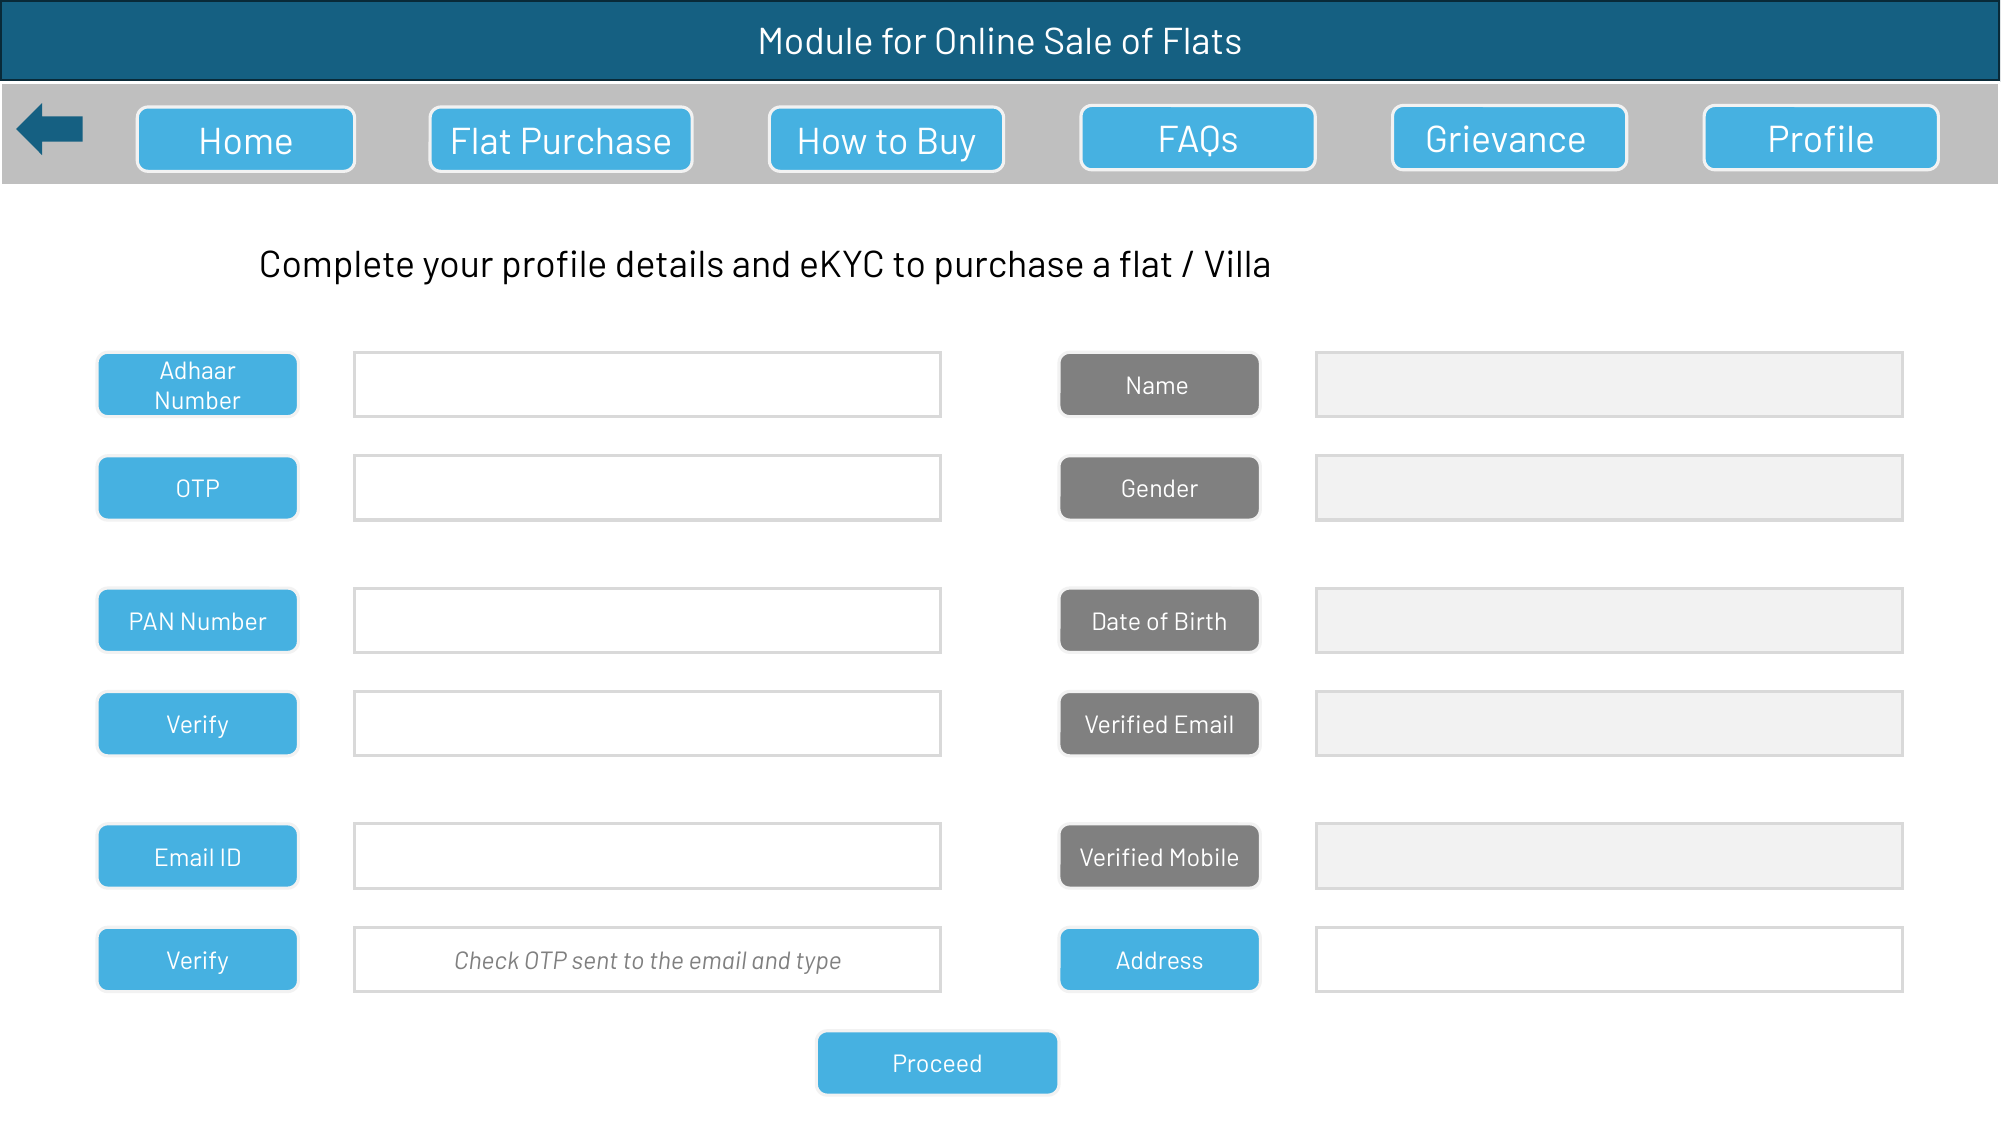

FAQs
Grievance
Profile

Home
Flat Purchase
How to Buy
Complete your profile details and eKYC to purchase a flat / Villa
Adhaar Number

Name

OTP

Gender

PAN Number

Date of Birth

Verify

Verified Email

Email ID

Verified Mobile

Verify
Check OTP sent to the email and type
Address

Proceed